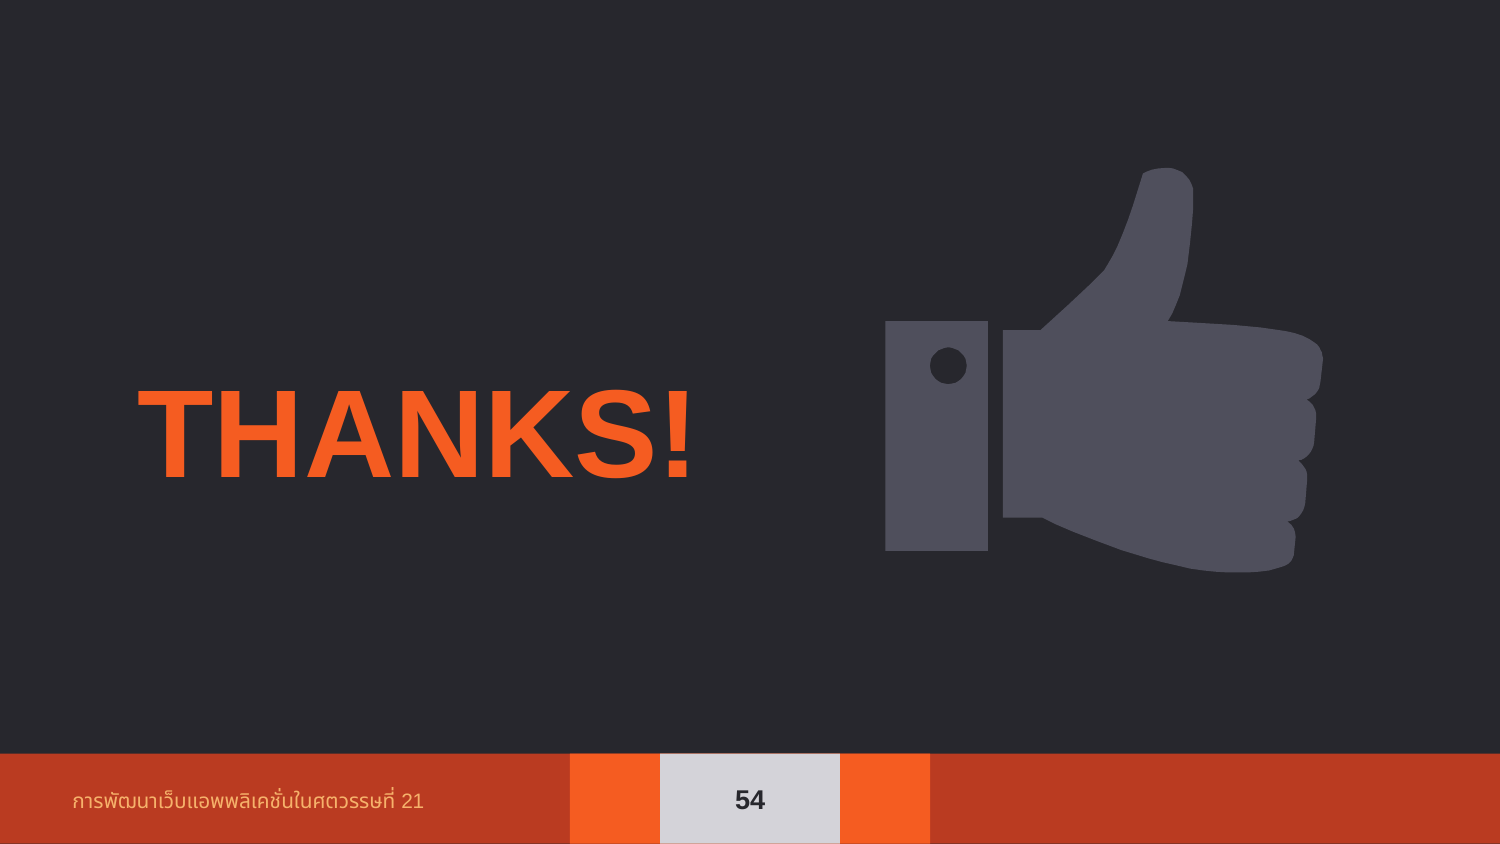

THANKS!
54
การพัฒนาเว็บแอพพลิเคชั่นในศตวรรษที่ 21